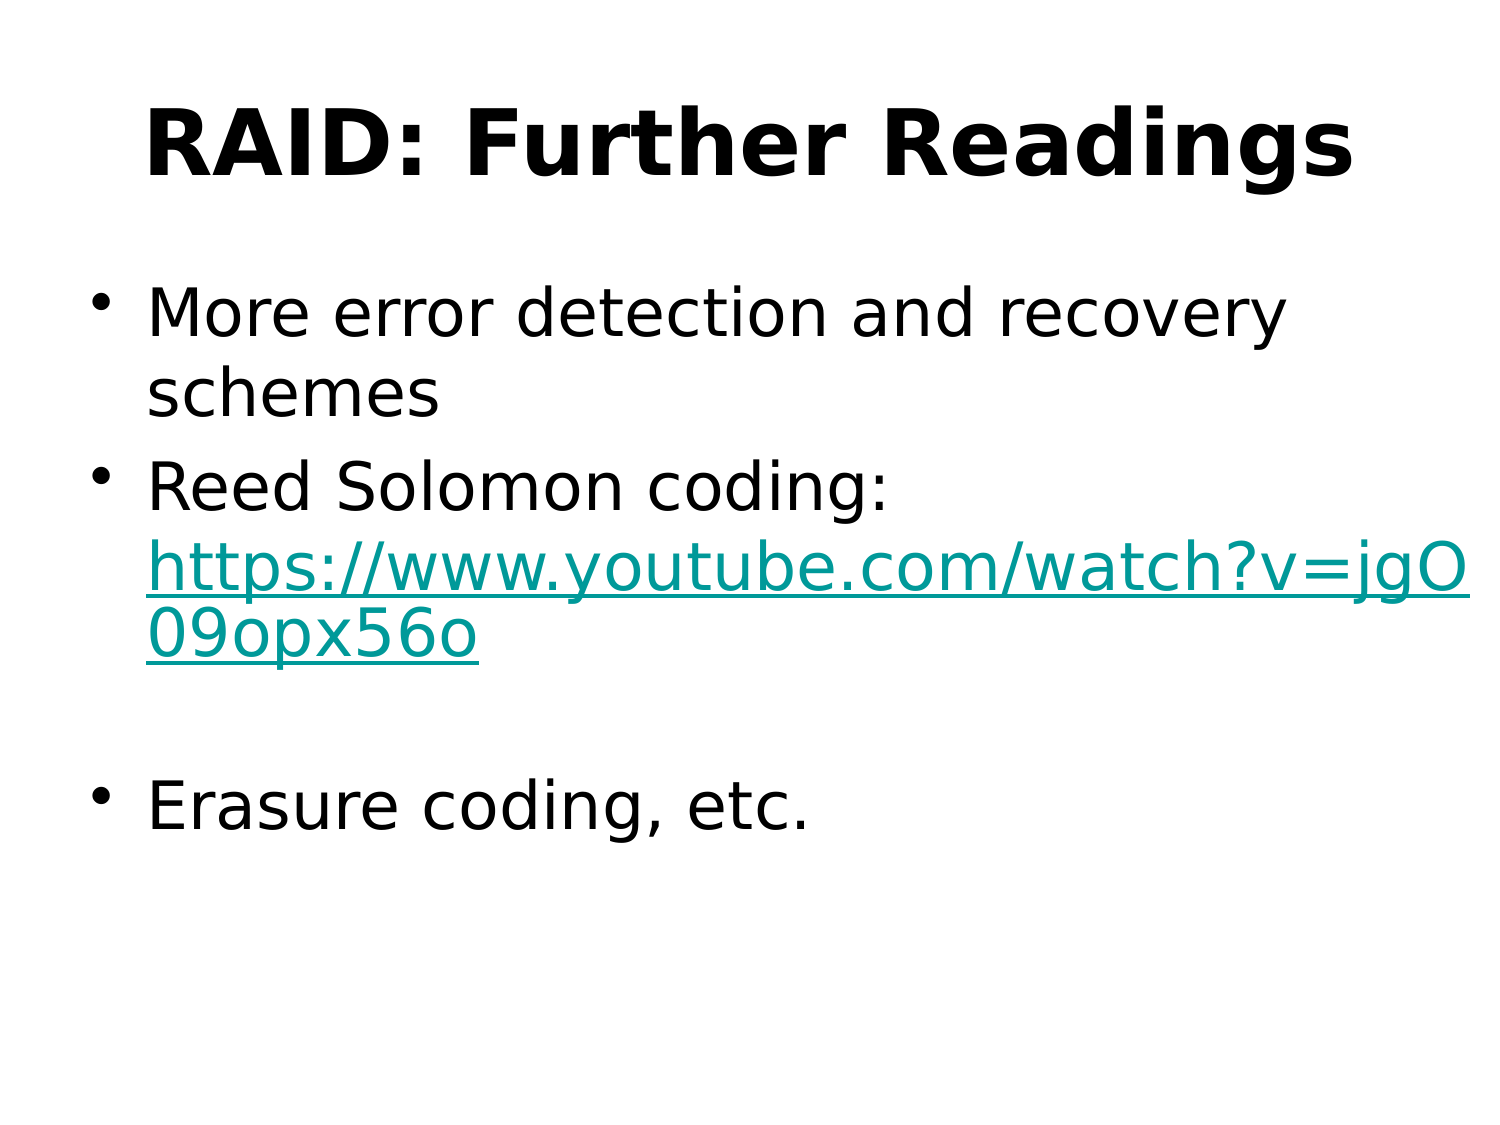

# RAID: Further Readings
More error detection and recovery schemes
Reed Solomon coding: https://www.youtube.com/watch?v=jgO09opx56o
Erasure coding, etc.